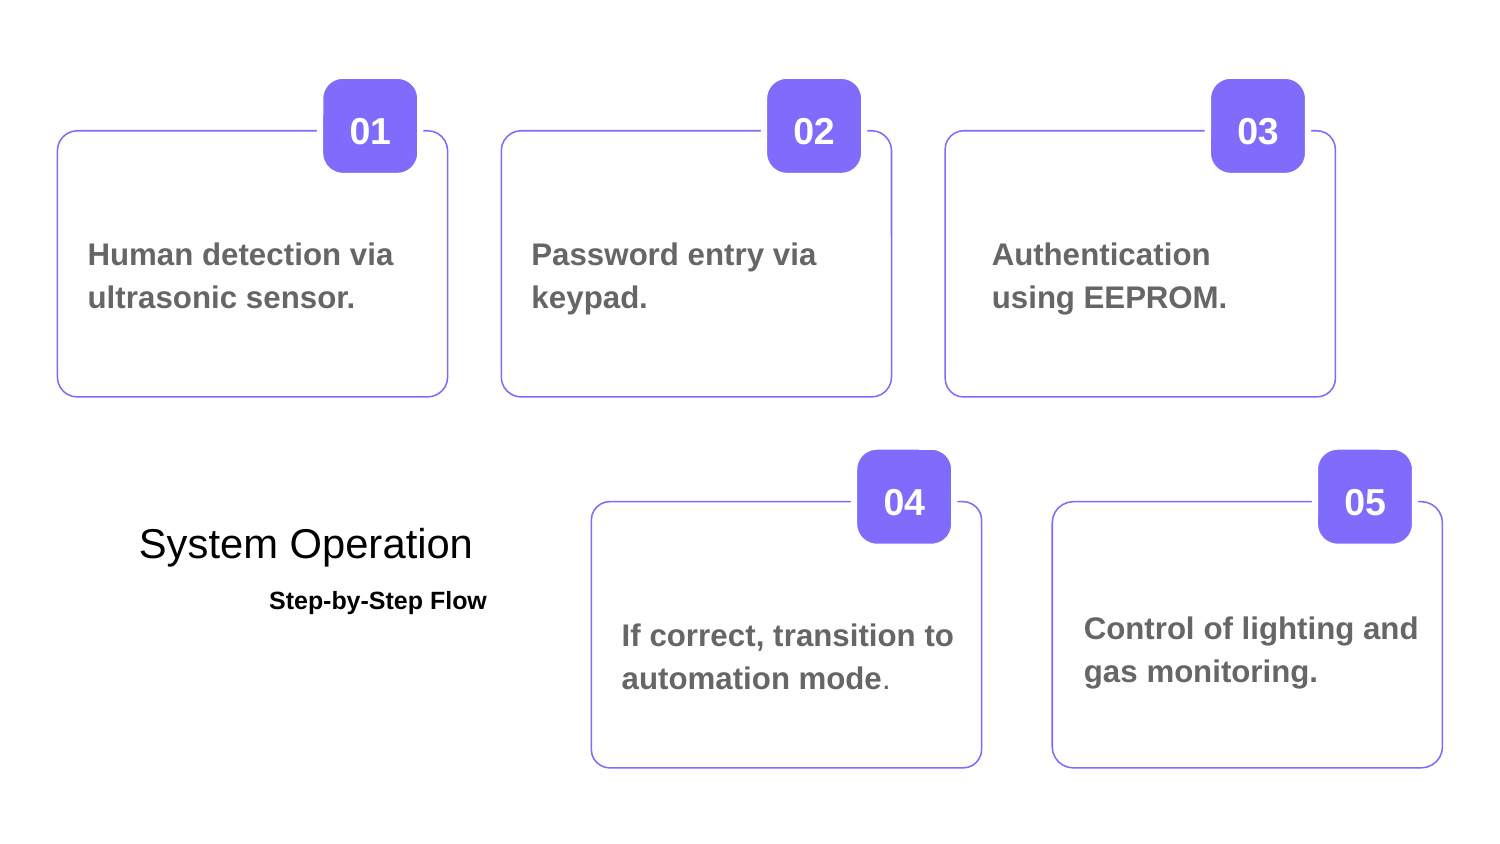

Human detection via ultrasonic sensor.
Password entry via keypad.
Authentication using EEPROM.
# System Operation
Step-by-Step Flow
Control of lighting and gas monitoring.
If correct, transition to automation mode.